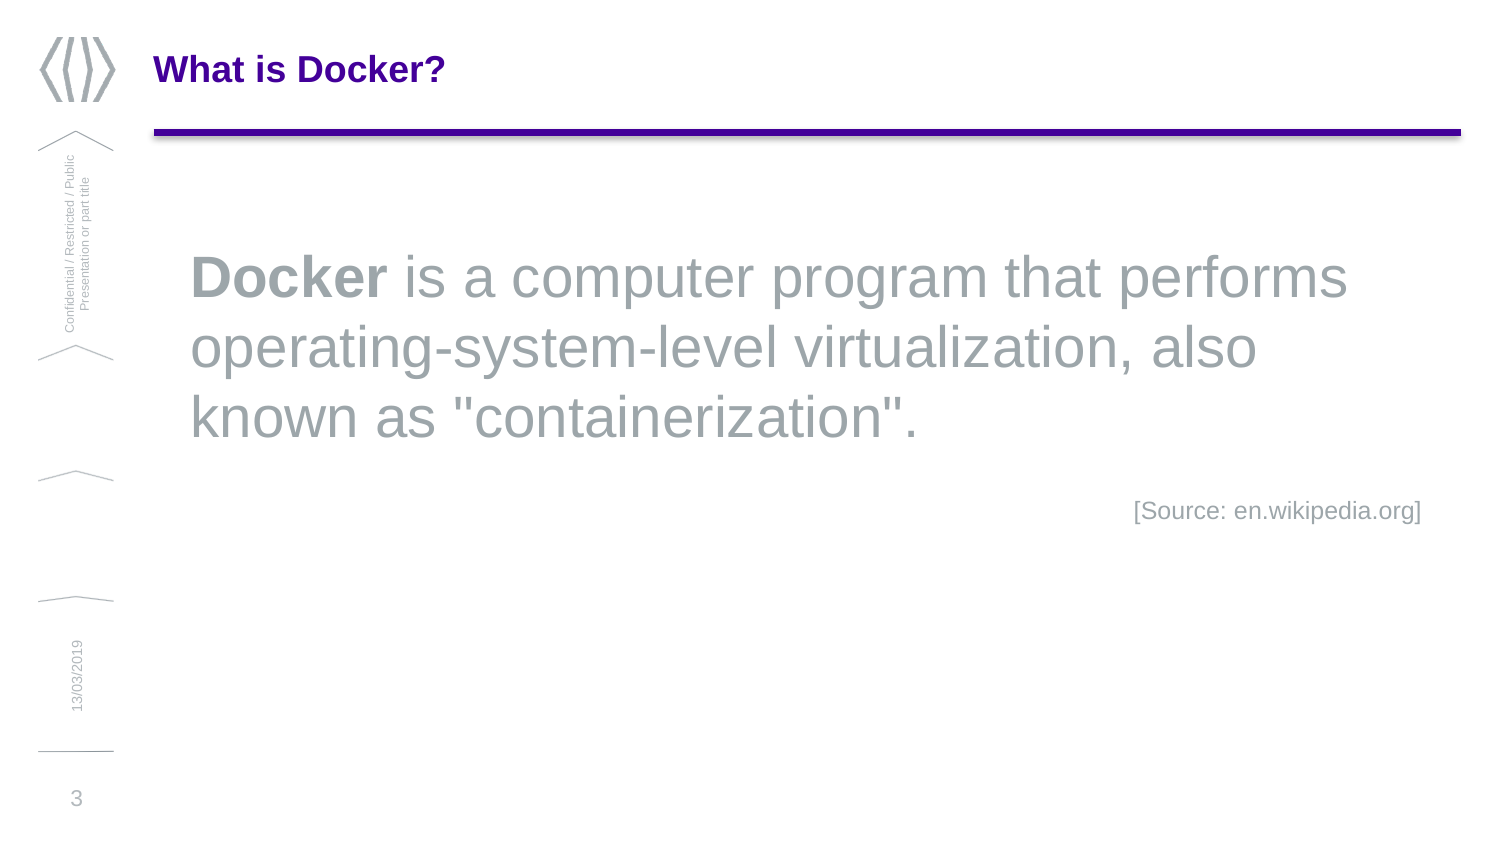

# What is Docker?

Docker is a computer program that performs operating-system-level virtualization, also known as "containerization".

[Source: en.wikipedia.org]
Confidential / Restricted / Public
Presentation or part title
13/03/2019
3